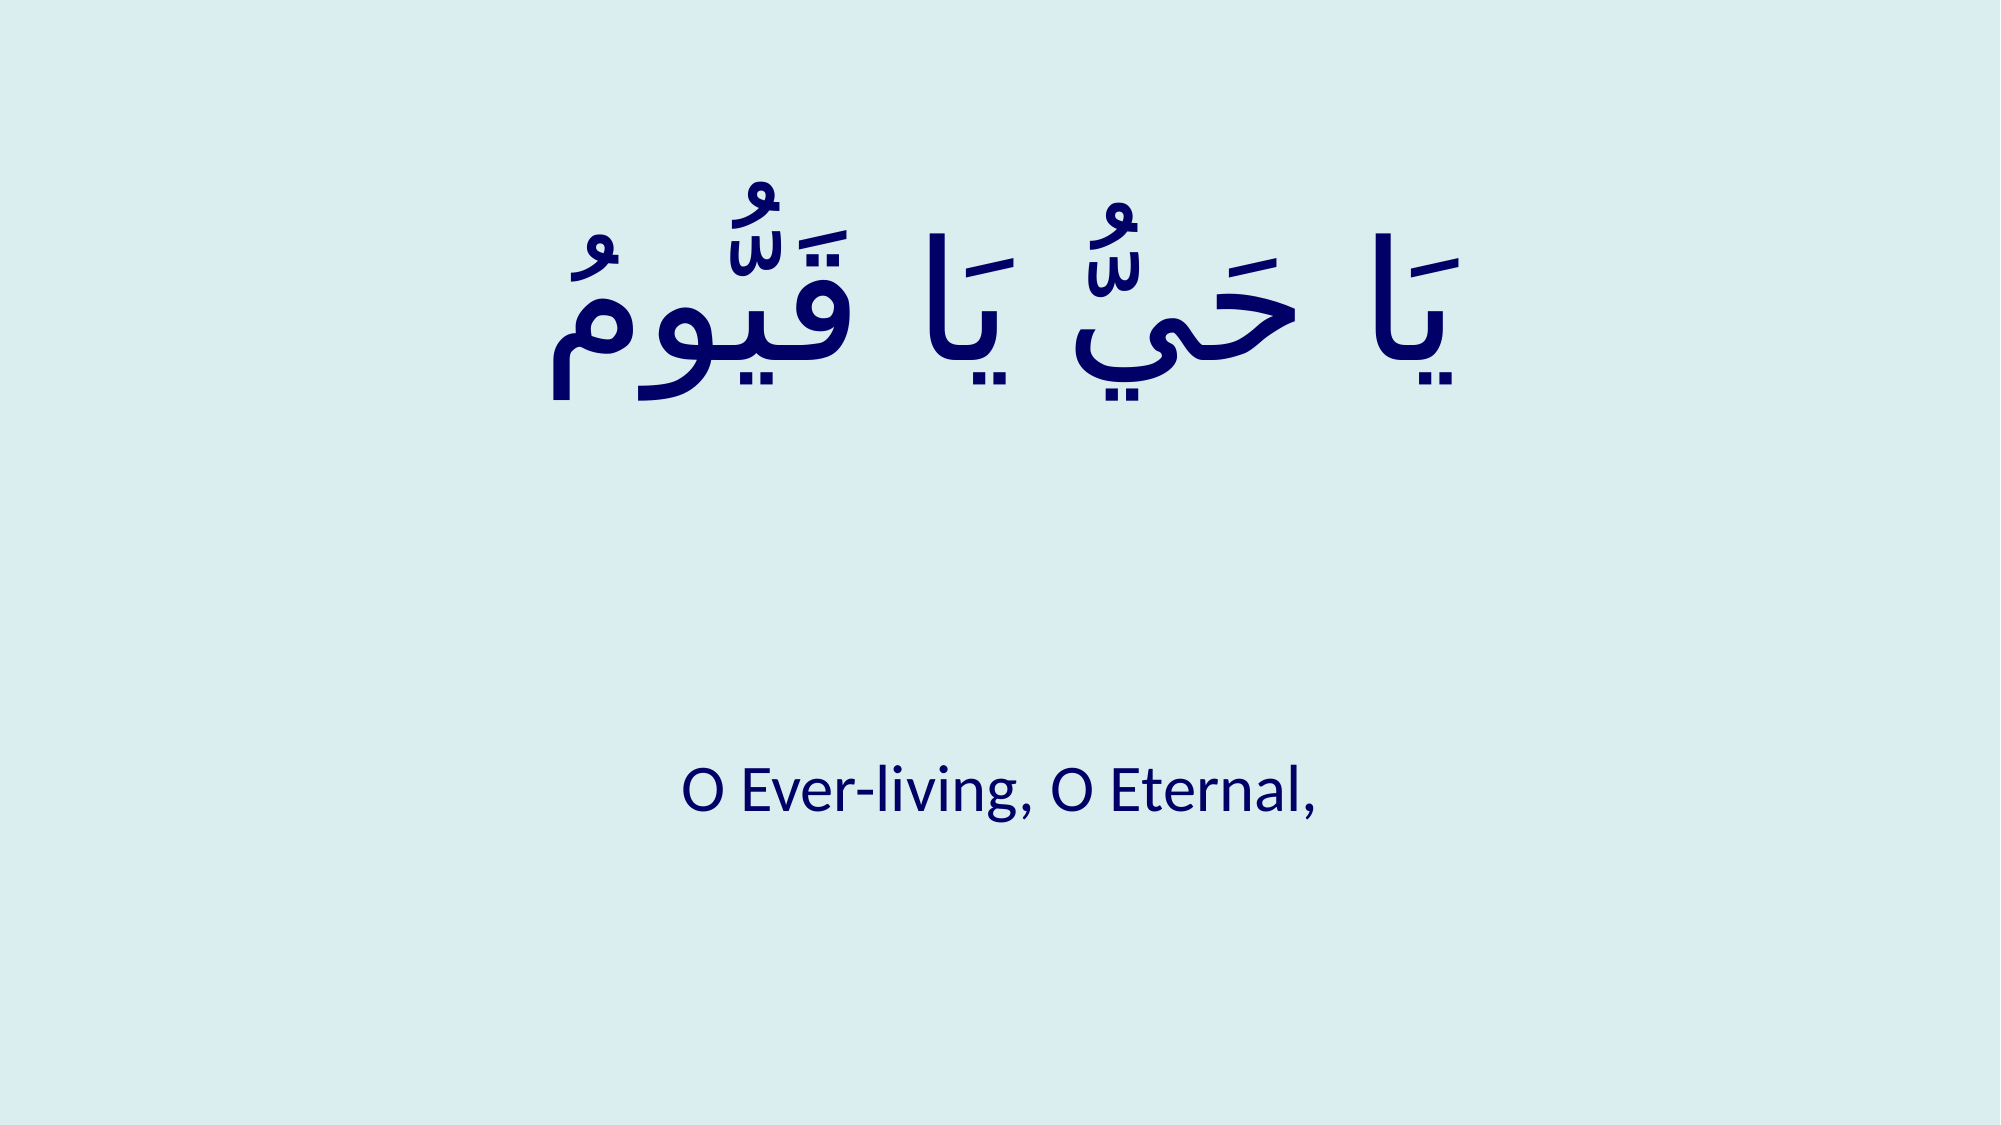

# يَا حَيُّ يَا قَيُّومُ
O Ever-living, O Eternal,